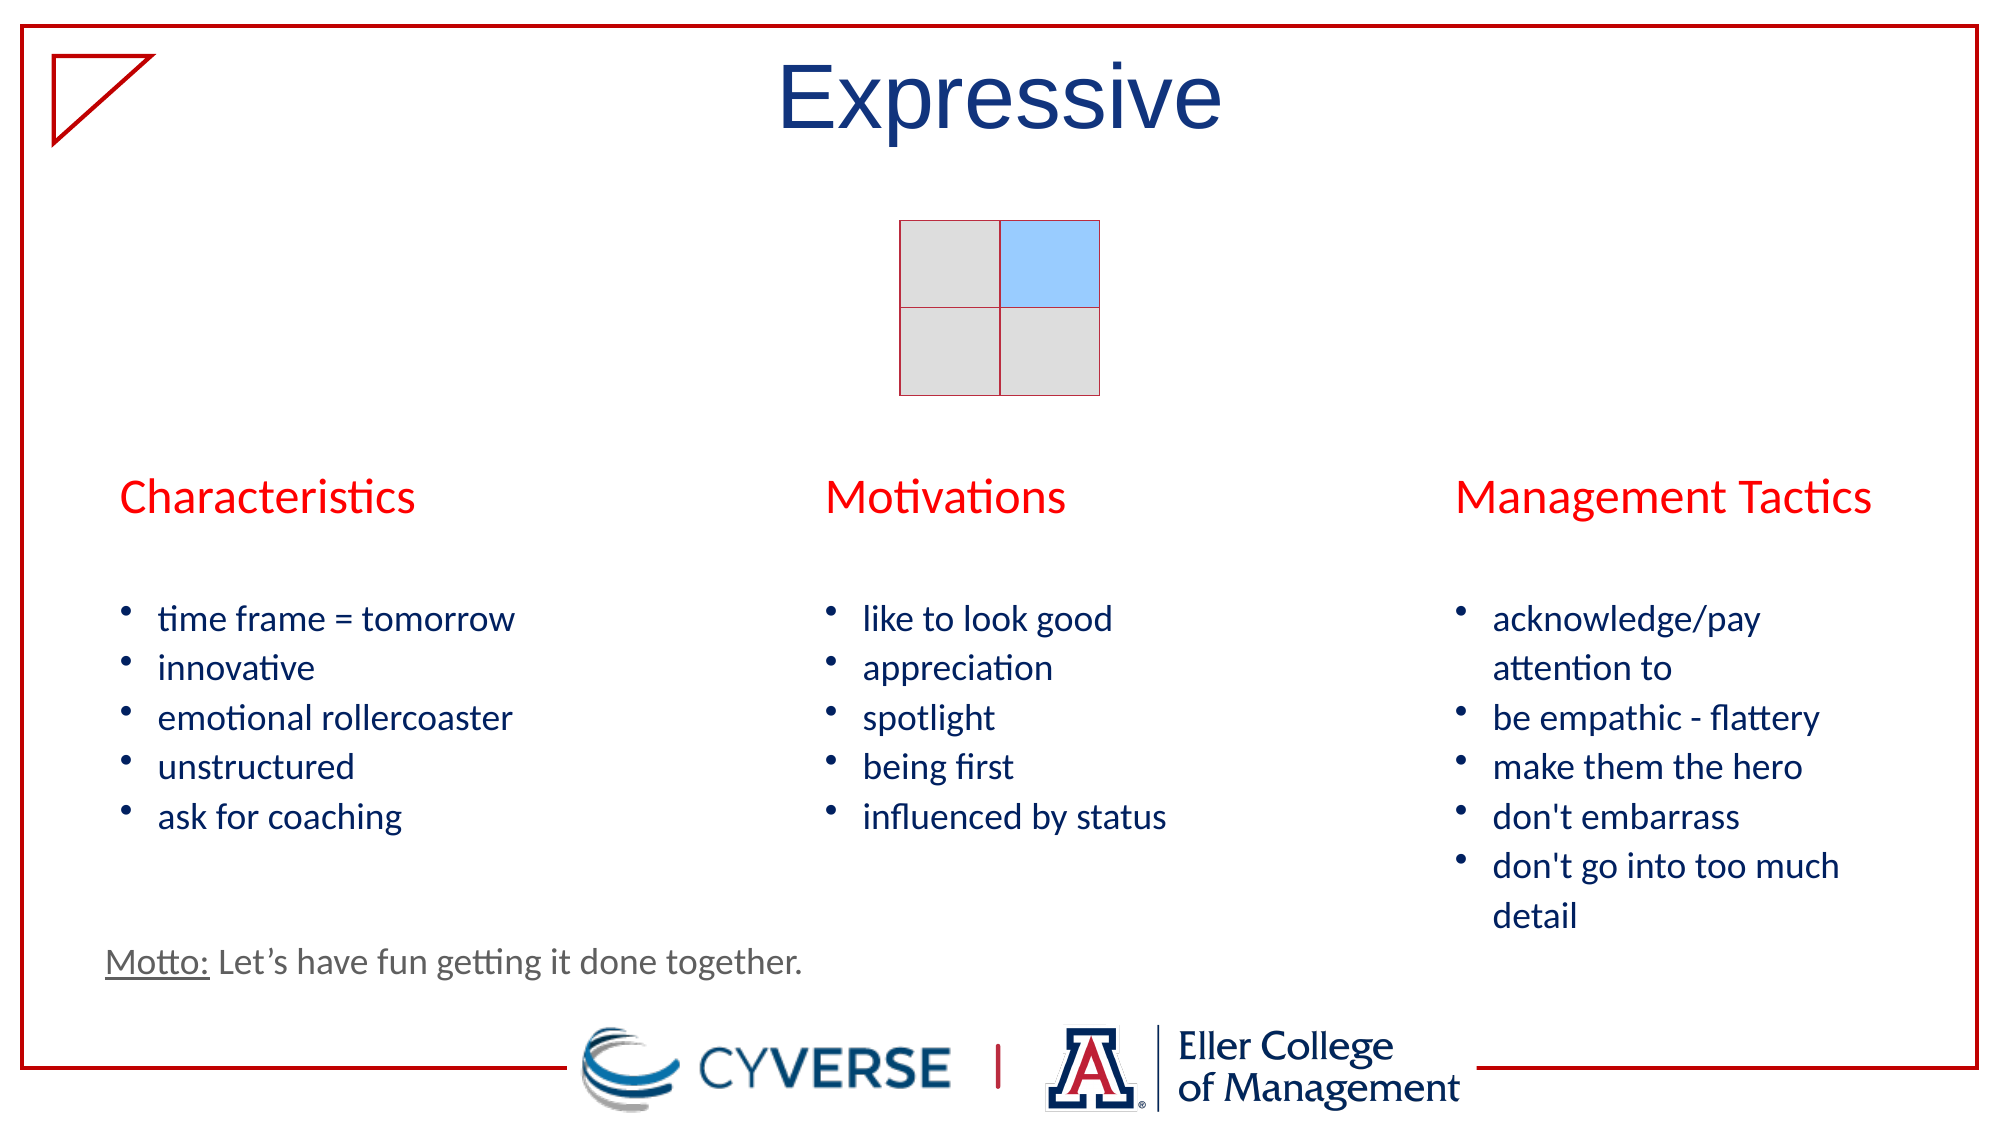

# Expressive

Characteristics

time frame = tomorrow
innovative
emotional rollercoaster
unstructured
ask for coaching

Motivations

like to look good
appreciation
spotlight
being first
influenced by status
Management Tactics

acknowledge/pay attention to
be empathic - flattery
make them the hero
don't embarrass
don't go into too much detail
Motto: Let’s have fun getting it done together.